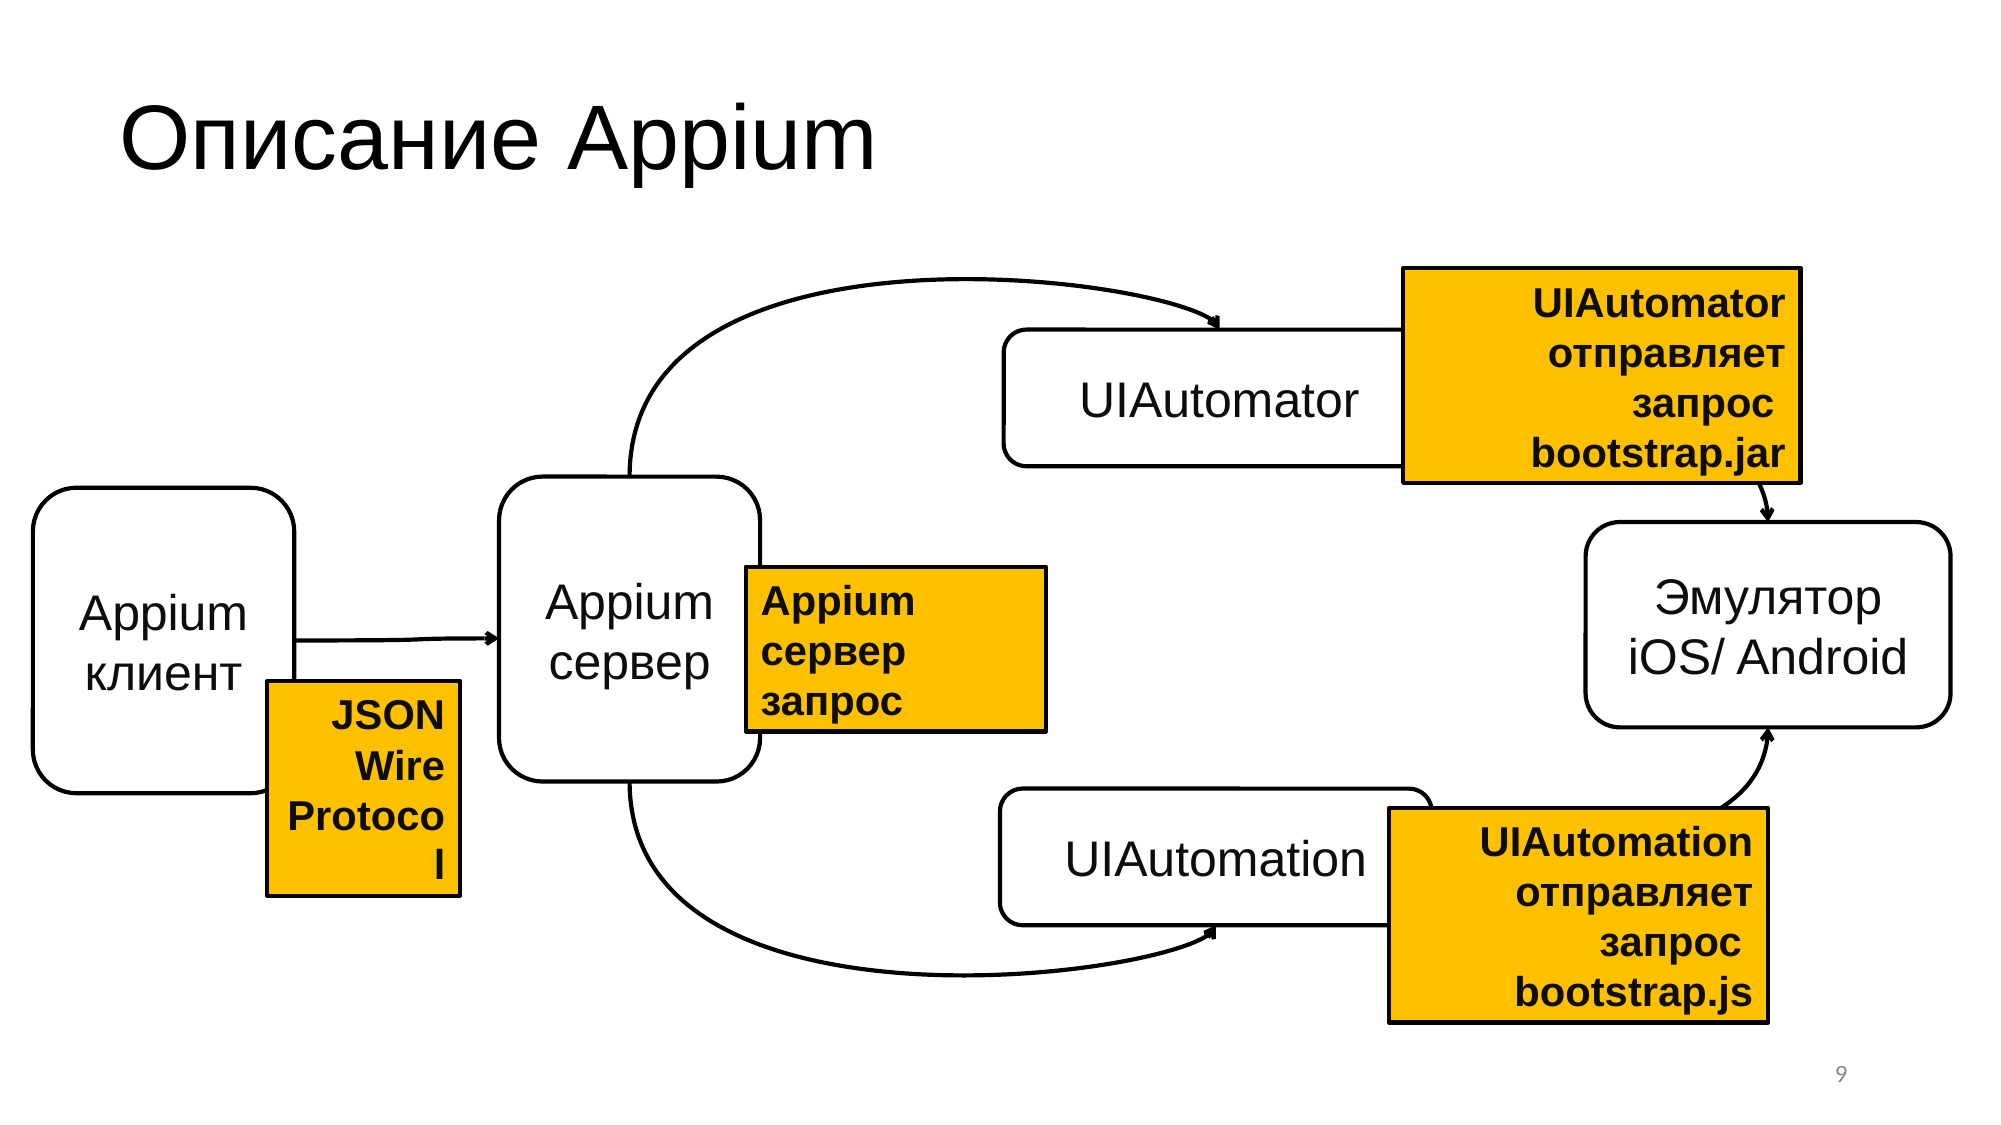

# Описание Appium
UIAutomator отправляет запрос  bootstrap.jar
UIAutomator
Appium сервер
Appium клиент
Эмулятор
iOS/ Android
Appium сервер запрос
JSON Wire Protocol
UIAutomation
UIAutomation отправляет запрос  bootstrap.js
9